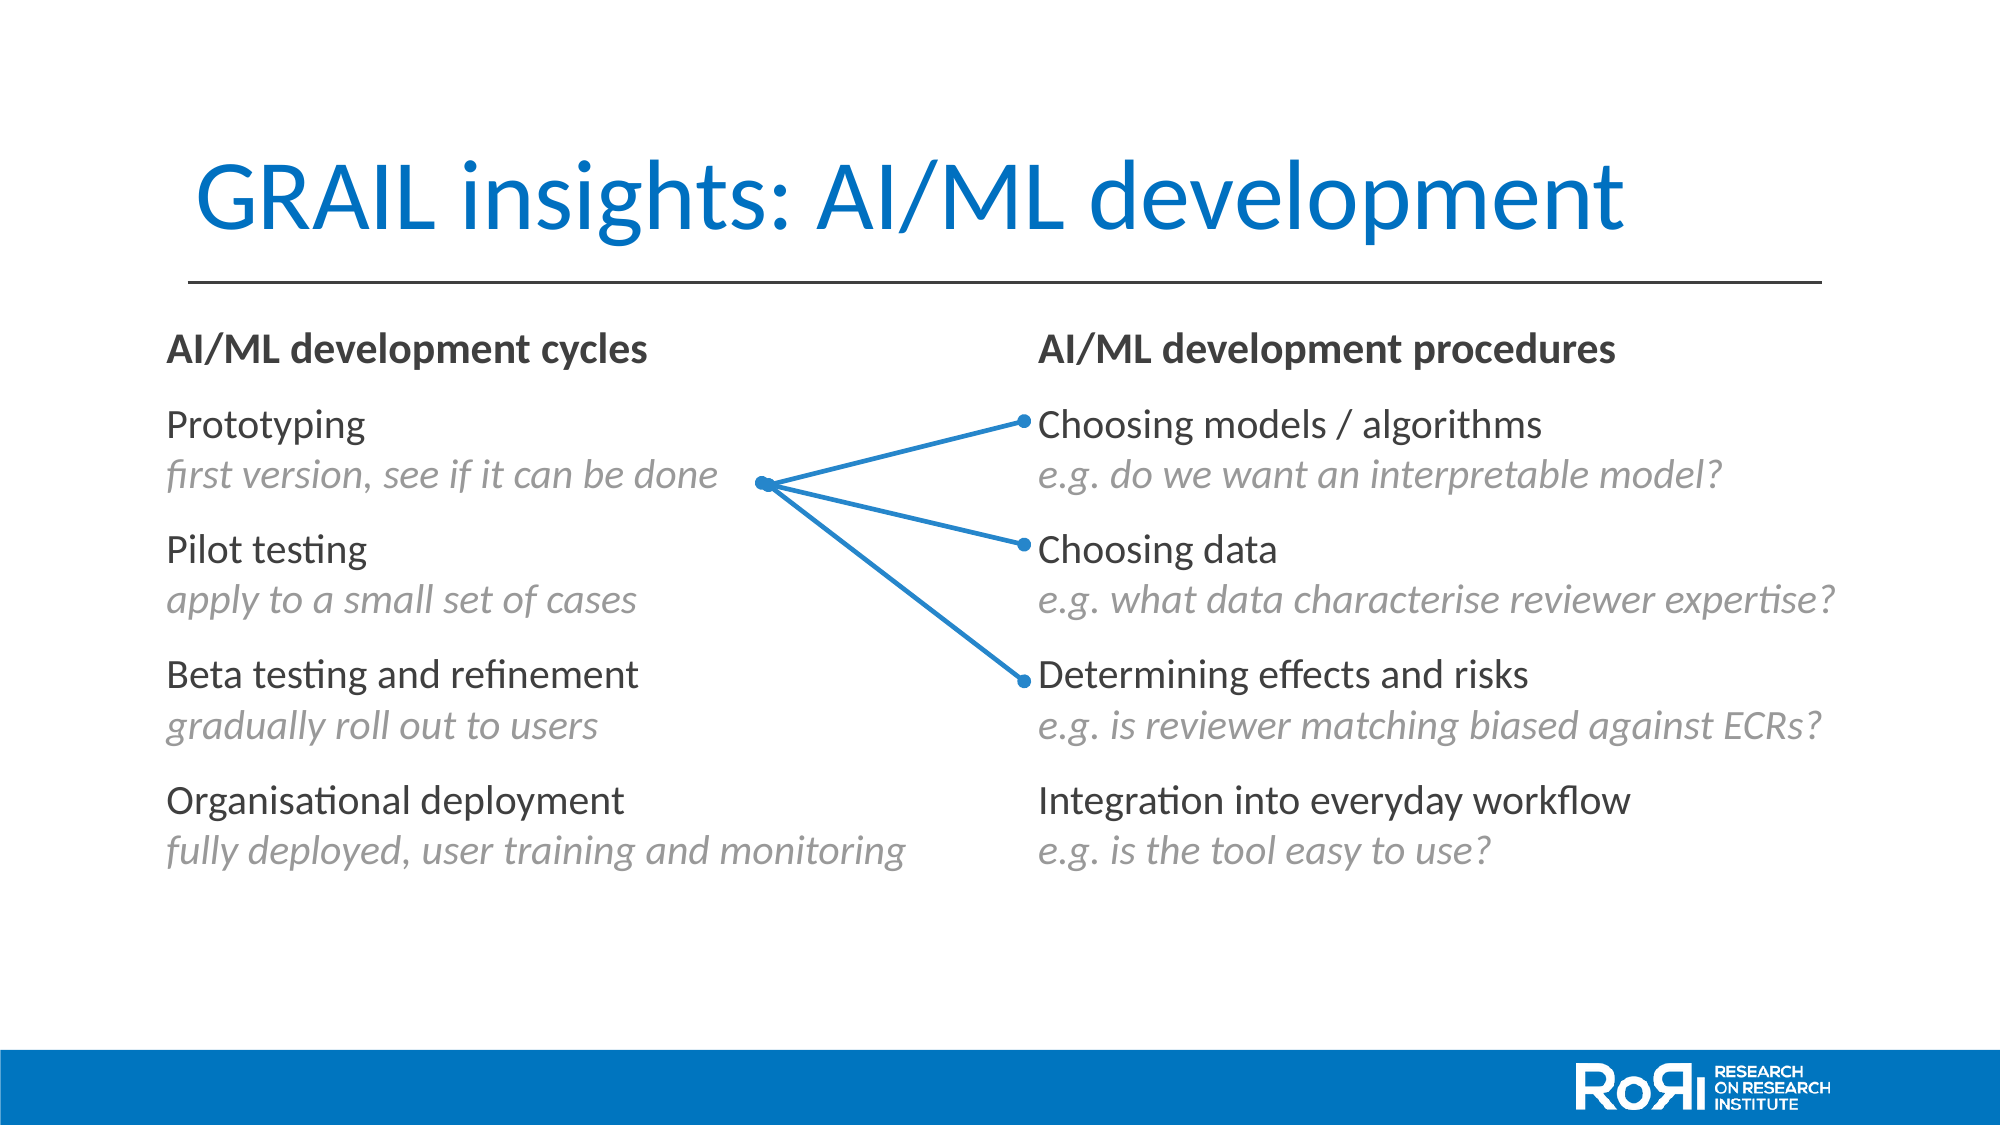

# GRAIL insights: AI/ML development
AI/ML development cycles
Prototyping
first version, see if it can be done
Pilot testing
apply to a small set of cases
Beta testing and refinement
gradually roll out to users
Organisational deployment
fully deployed, user training and monitoring
AI/ML development procedures
Choosing models / algorithms
e.g. do we want an interpretable model?
Choosing data
e.g. what data characterise reviewer expertise?
Determining effects and risks
e.g. is reviewer matching biased against ECRs?
Integration into everyday workflow
e.g. is the tool easy to use?